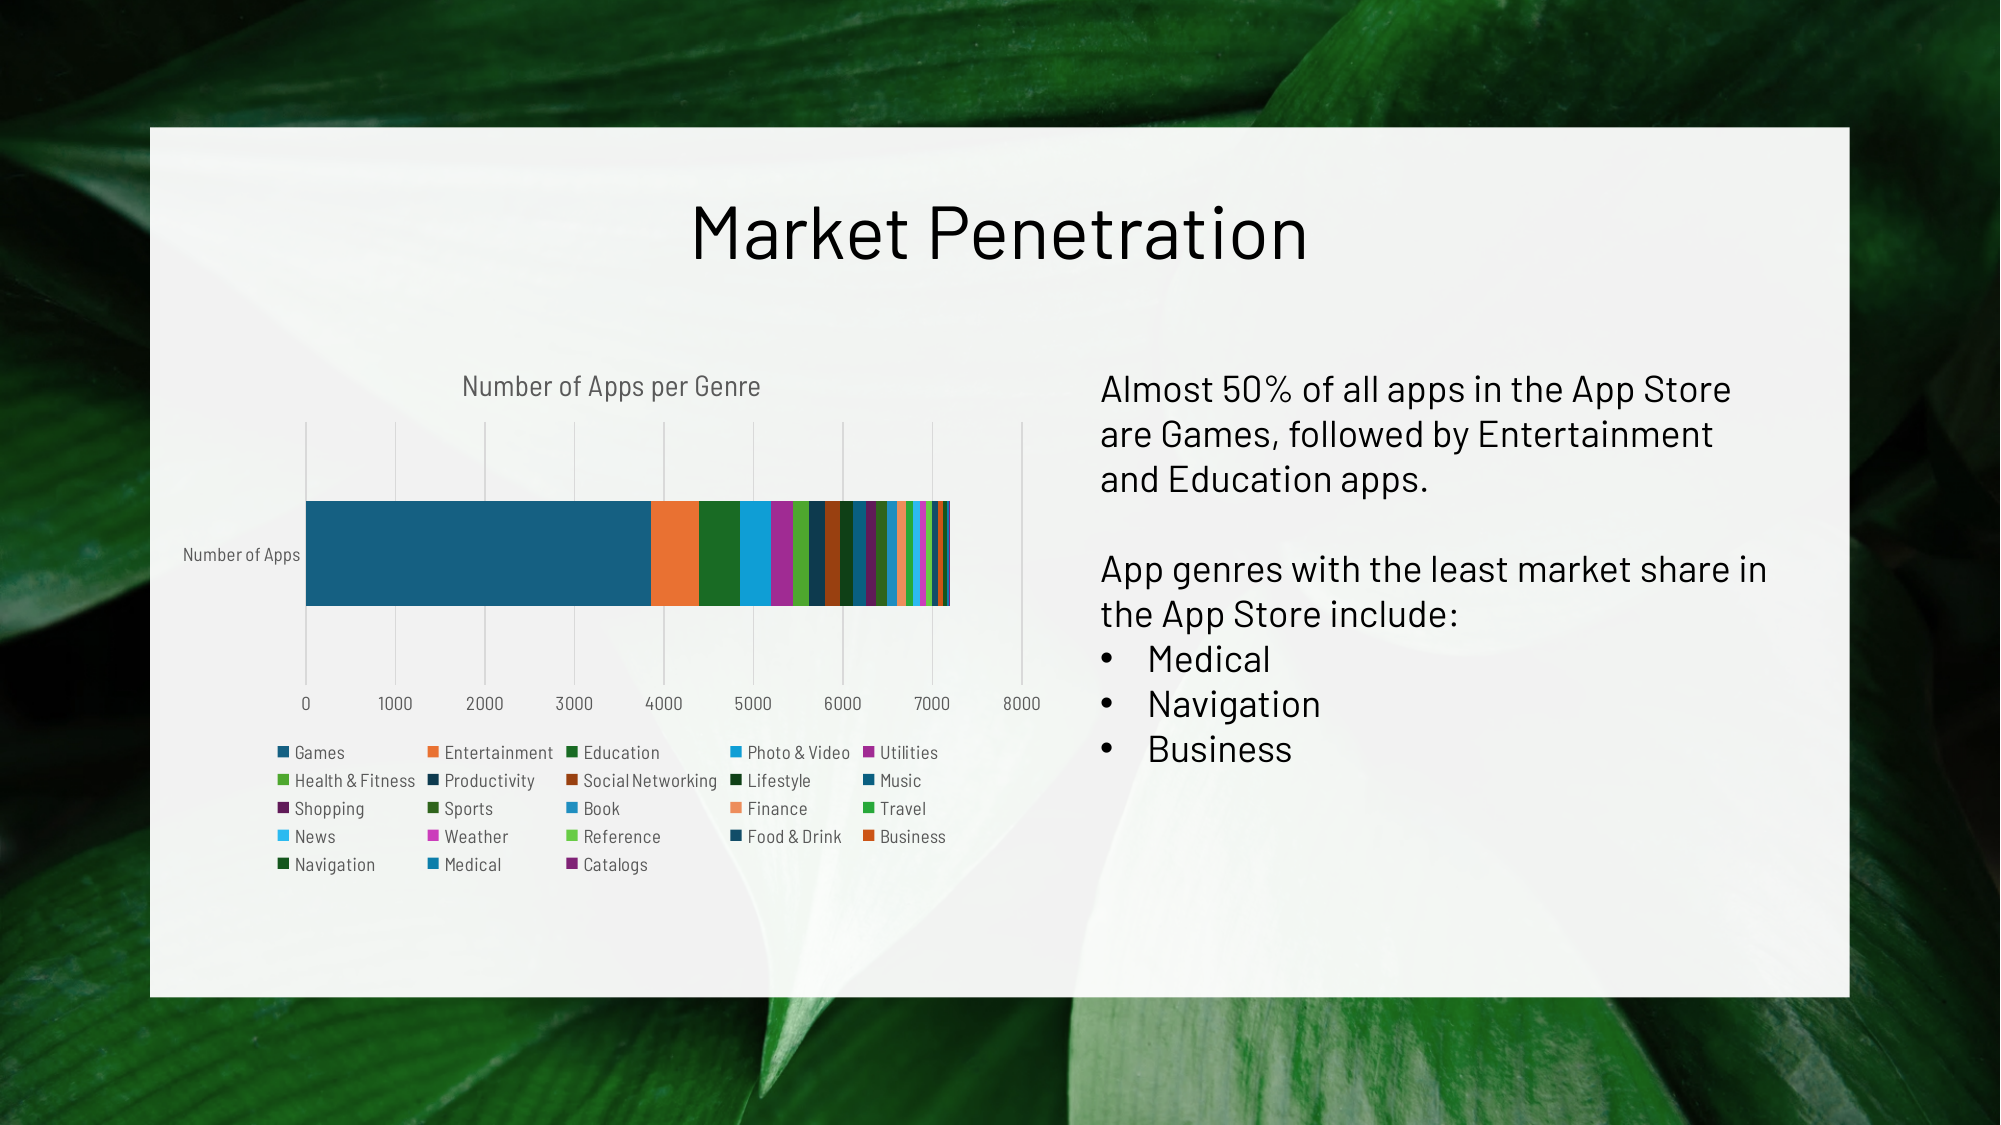

# Market Penetration

### Chart: Number of Apps per Genre

| Category | Games | Entertainment | Education | Photo & Video | Utilities | Health & Fitness | Productivity | Social Networking | Lifestyle | Music | Shopping | Sports | Book | Finance | Travel | News | Weather | Reference | Food & Drink | Business | Navigation | Medical | Catalogs |
|---|---|---|---|---|---|---|---|---|---|---|---|---|---|---|---|---|---|---|---|---|---|---|---|
| Number of Apps | 3862.0 | 535.0 | 453.0 | 349.0 | 248.0 | 180.0 | 178.0 | 167.0 | 144.0 | 138.0 | 122.0 | 114.0 | 112.0 | 104.0 | 81.0 | 75.0 | 72.0 | 64.0 | 63.0 | 57.0 | 46.0 | 23.0 | 10.0 |
Almost 50% of all apps in the App Store are Games, followed by Entertainment and Education apps.

App genres with the least market share in the App Store include:
Medical
Navigation
Business